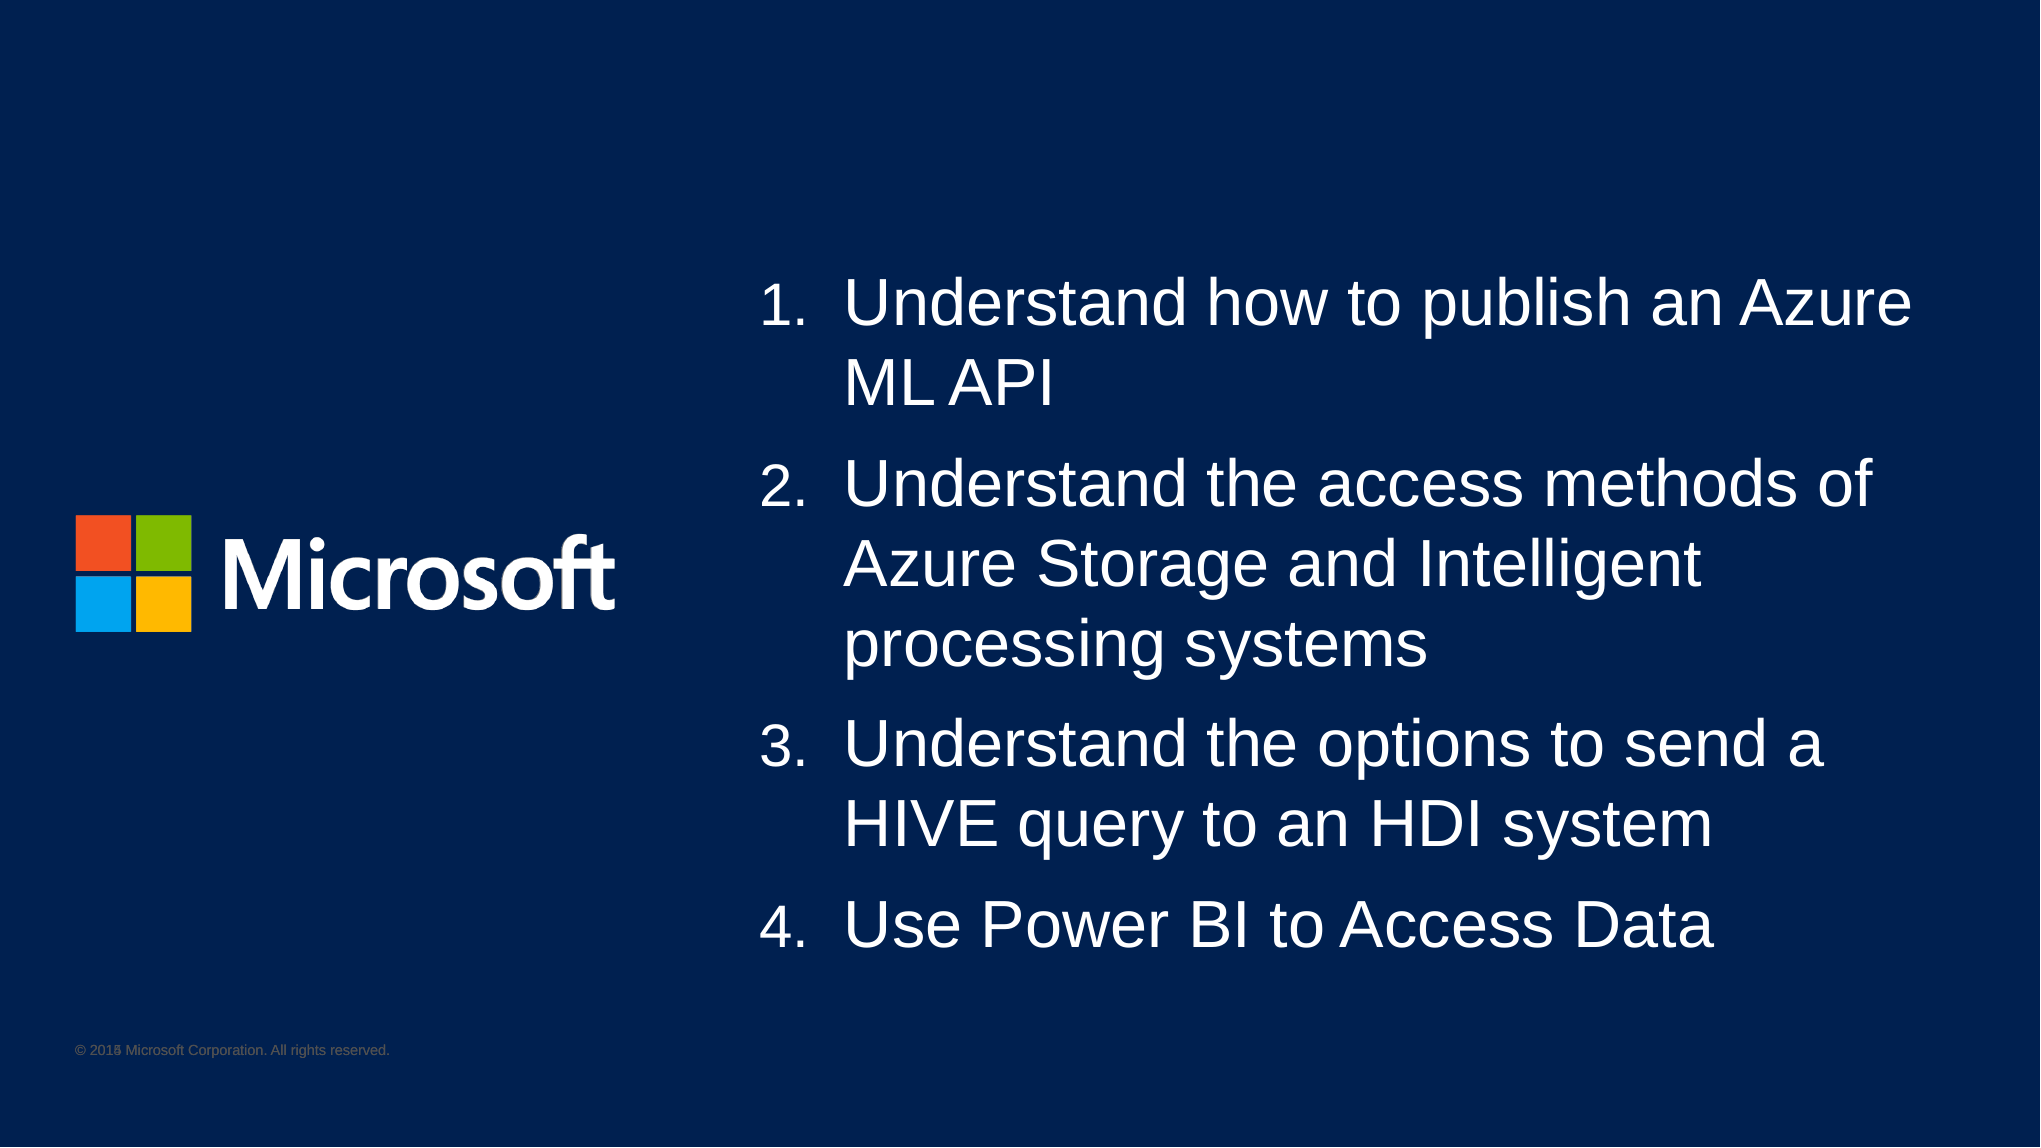

Understand how to publish an Azure ML API
Understand the access methods of Azure Storage and Intelligent processing systems
Understand the options to send a HIVE query to an HDI system
Use Power BI to Access Data